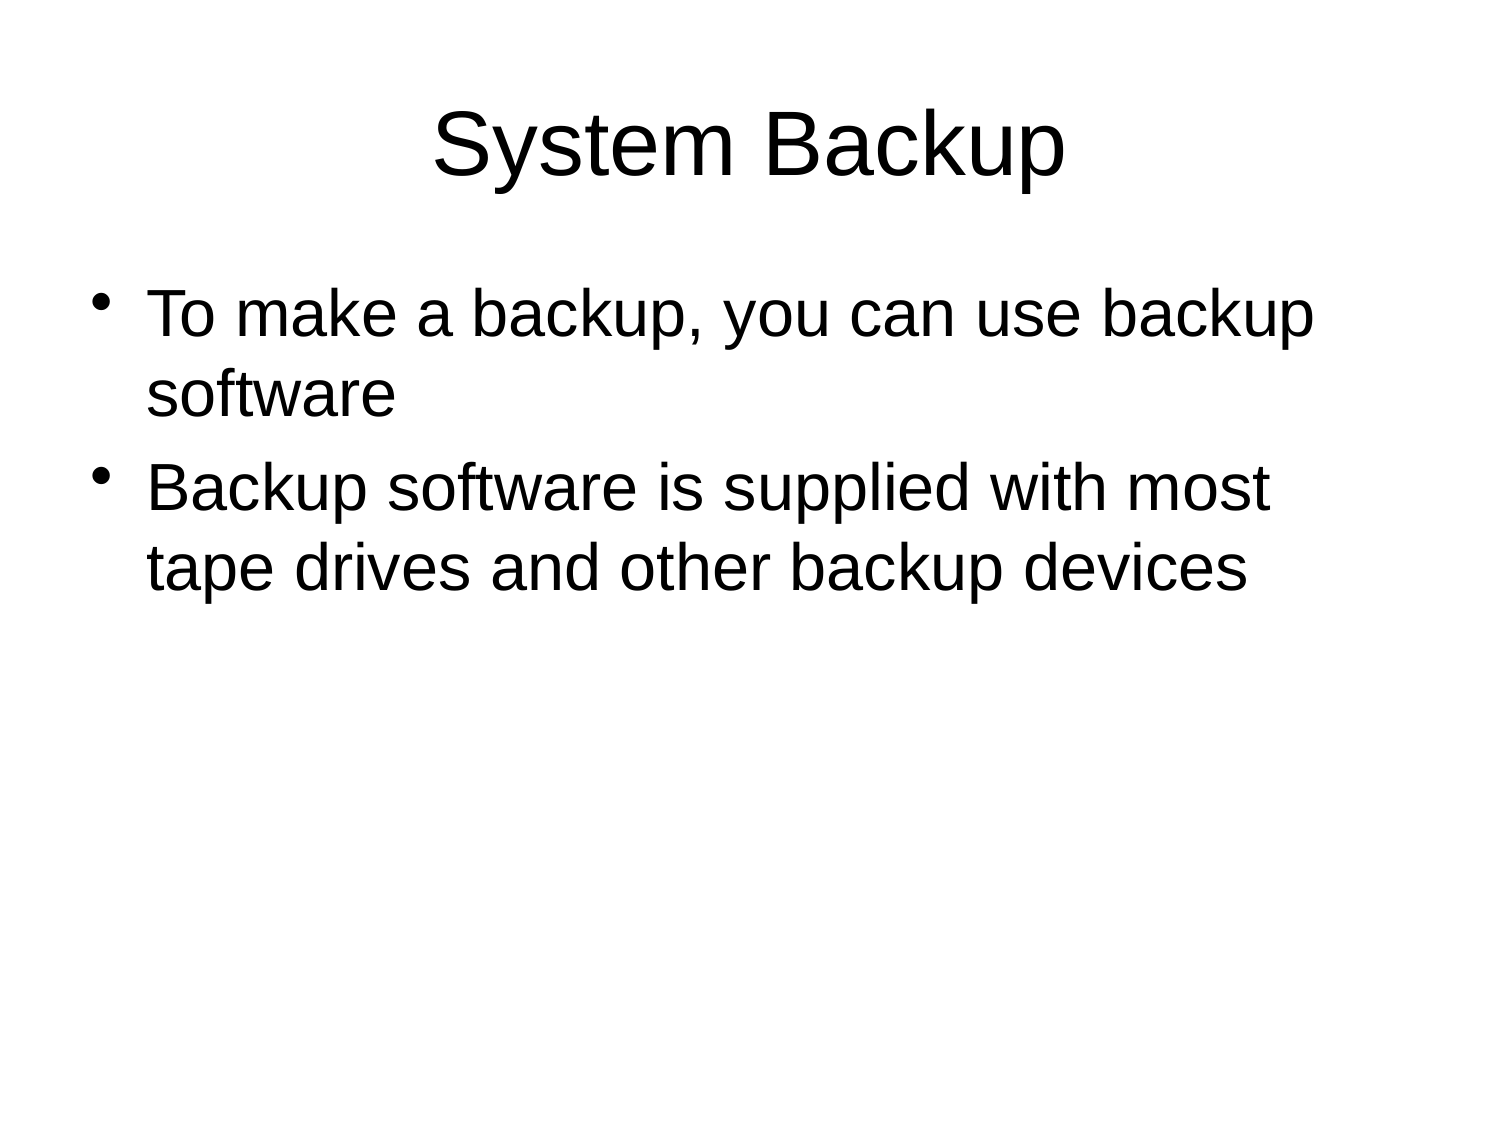

System Backup
To make a backup, you can use backup software
Backup software is supplied with most tape drives and other backup devices
Chapter 4: Operating Systems and File Management
47